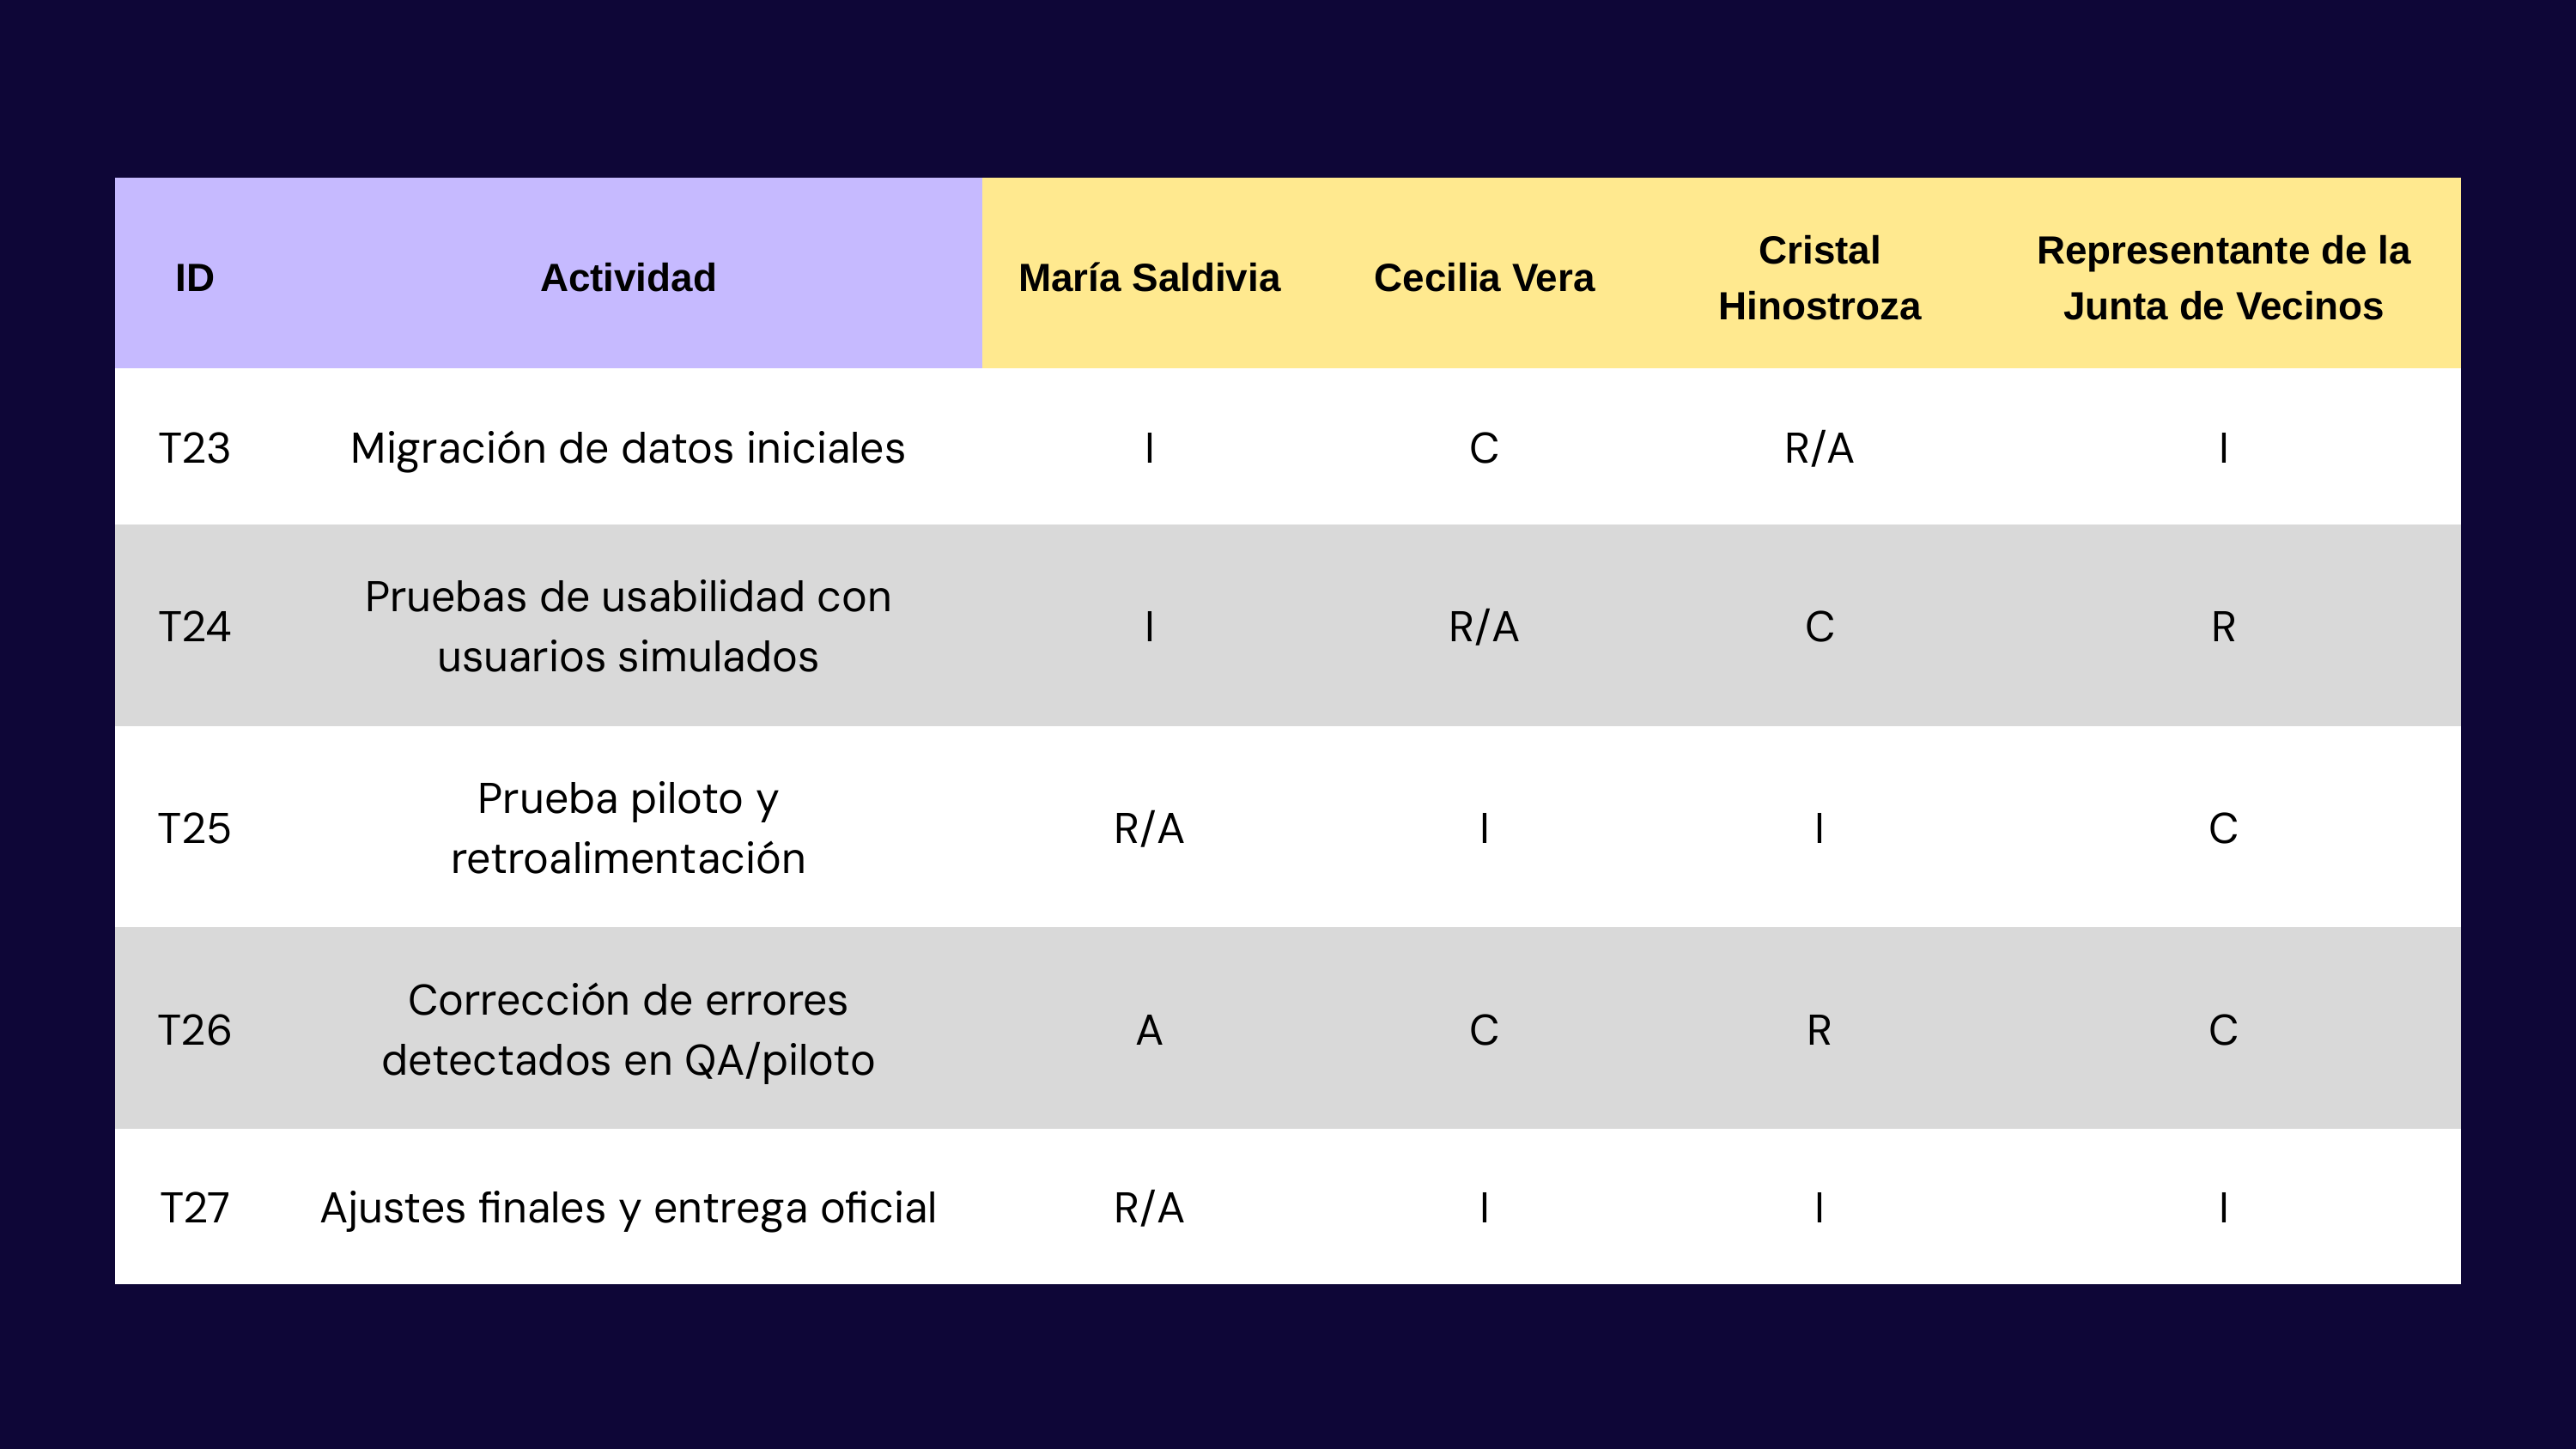

| ID | Actividad | María Saldivia | Cecilia Vera | Cristal Hinostroza | Representante de la Junta de Vecinos |
| --- | --- | --- | --- | --- | --- |
| T23 | Migración de datos iniciales | I | C | R/A | I |
| T24 | Pruebas de usabilidad con usuarios simulados | I | R/A | C | R |
| T25 | Prueba piloto y retroalimentación | R/A | I | I | C |
| T26 | Corrección de errores detectados en QA/piloto | A | C | R | C |
| T27 | Ajustes finales y entrega oficial | R/A | I | I | I |